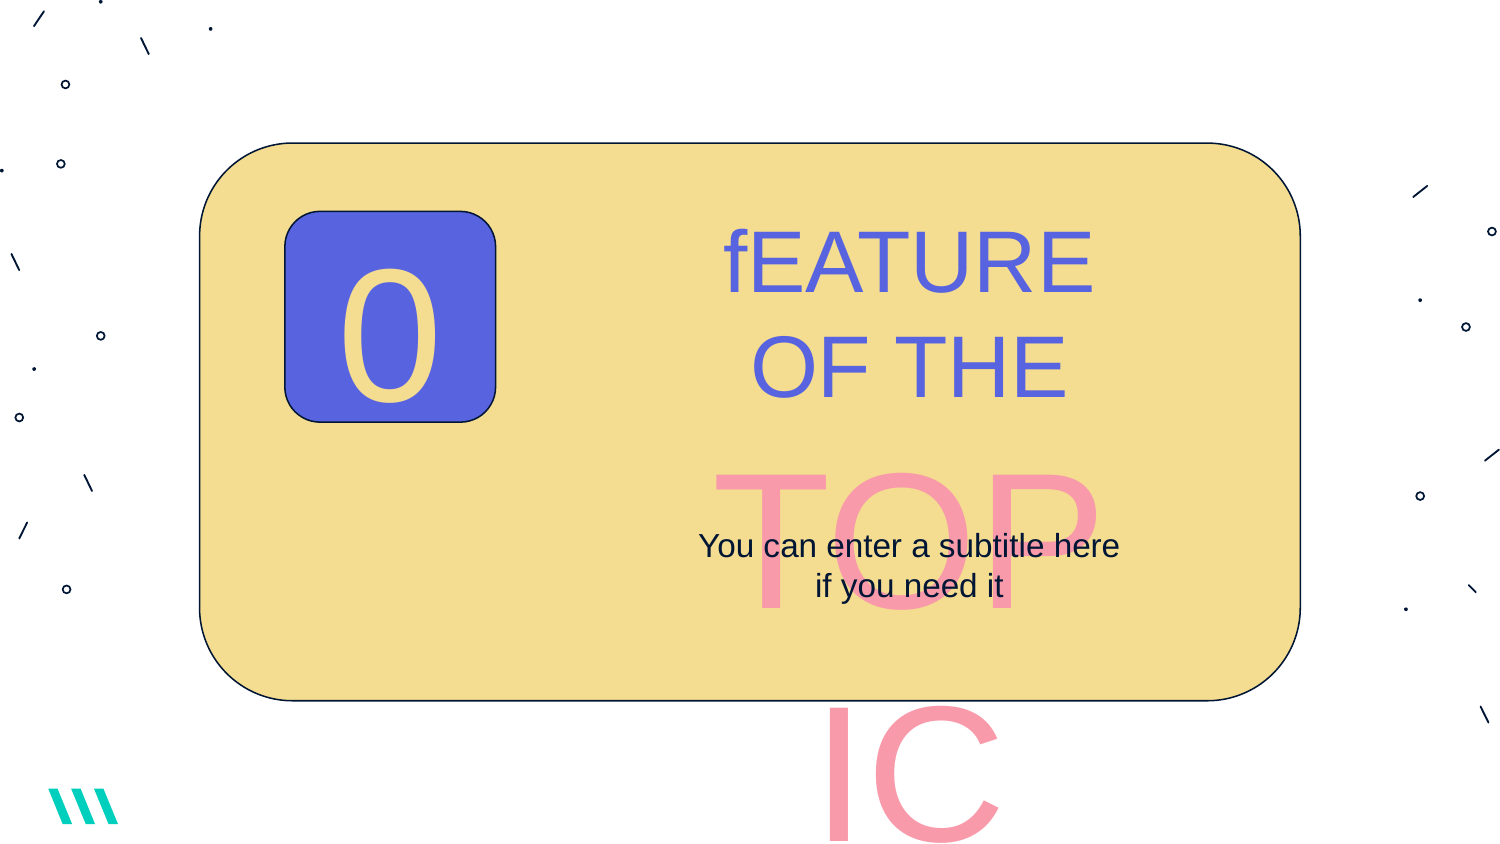

# fEATURE OF THE
TOPIC
03

You can enter a subtitle here if you need it